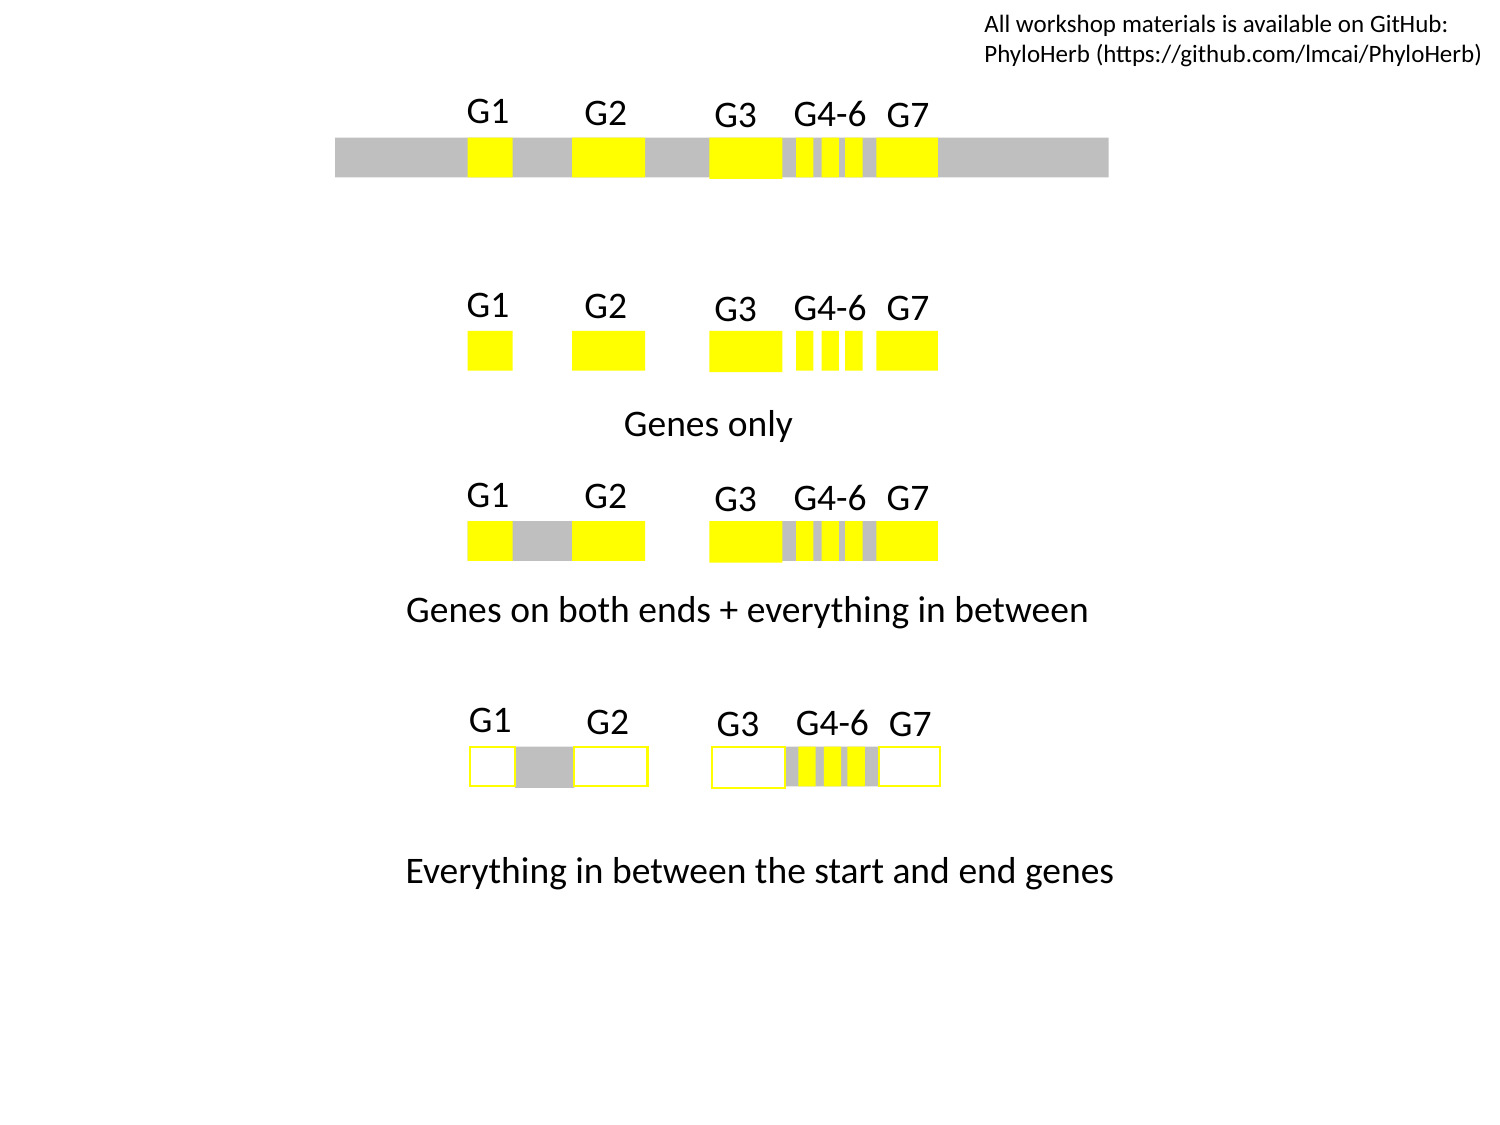

All workshop materials is available on GitHub:
PhyloHerb (https://github.com/lmcai/PhyloHerb)
#
G1
G2
G4-6
G7
G3

G1
G2
G4-6
G7
G3

Genes only
G1
G2
G4-6
G7
G3

Genes on both ends + everything in between
G1
G2
G4-6
G7
G3

Everything in between the start and end genes